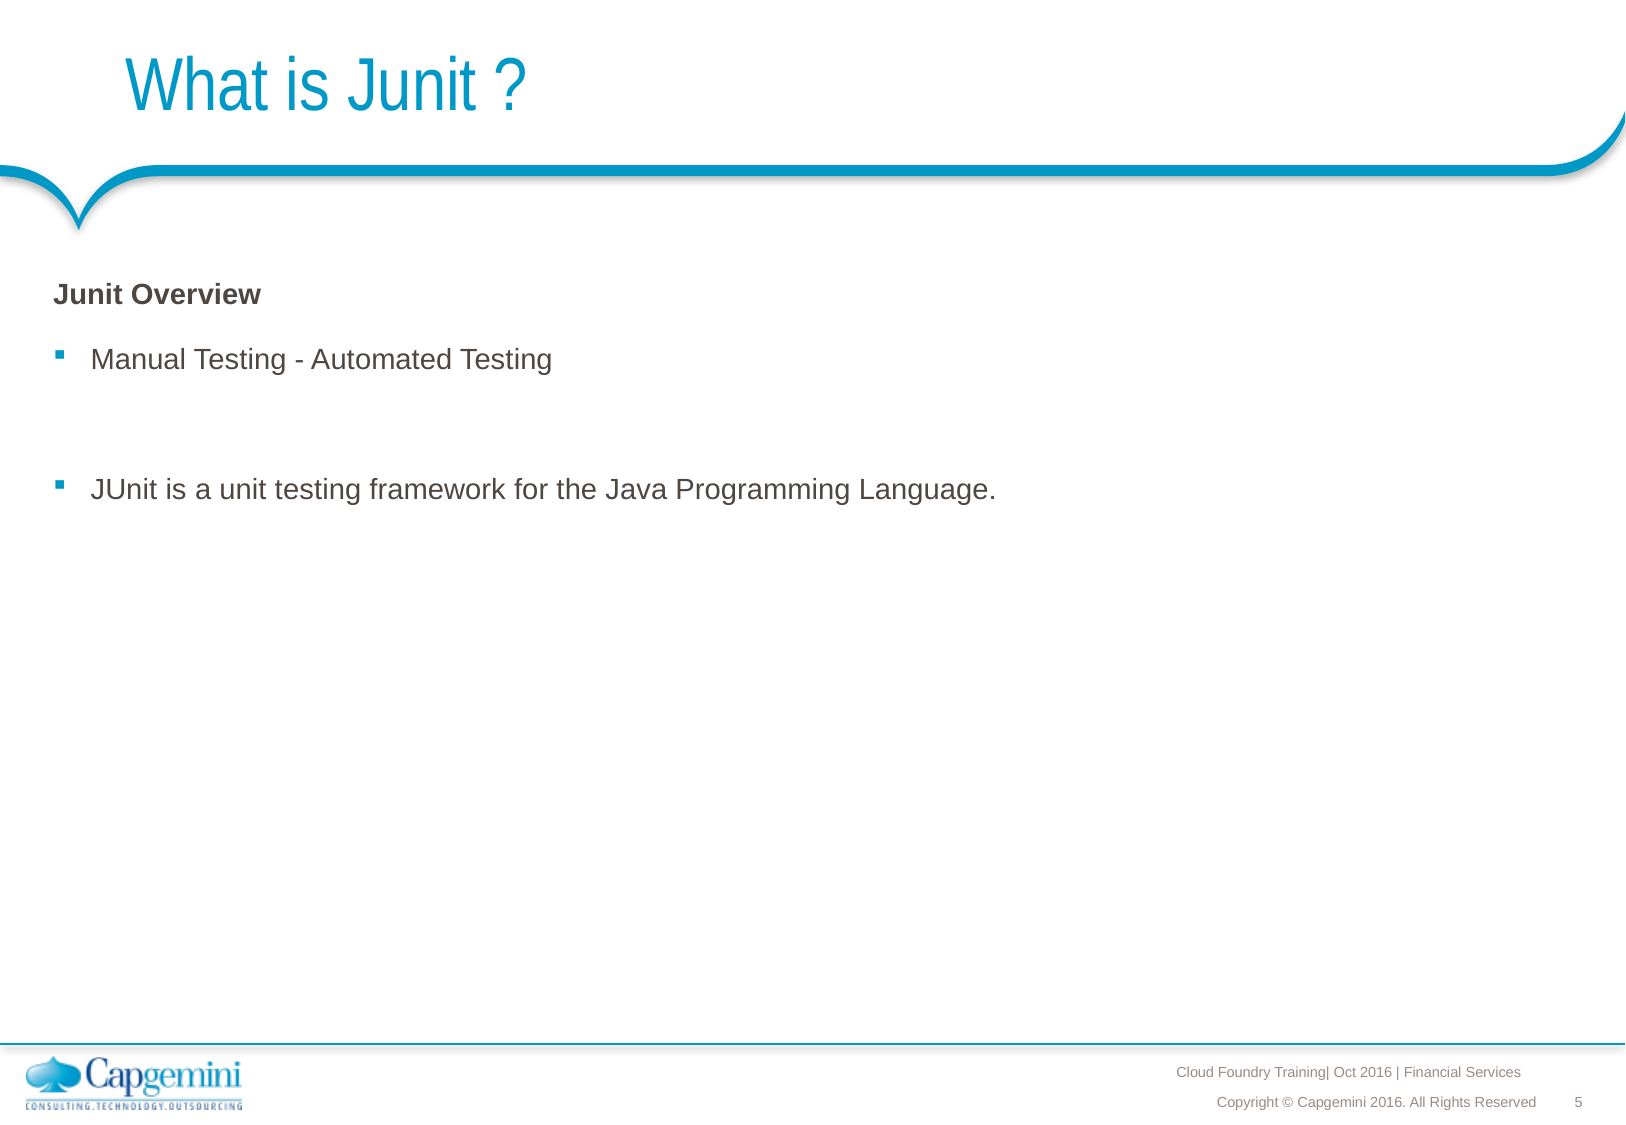

# What is Junit ?
Junit Overview
Manual Testing - Automated Testing

JUnit is a unit testing framework for the Java Programming Language.